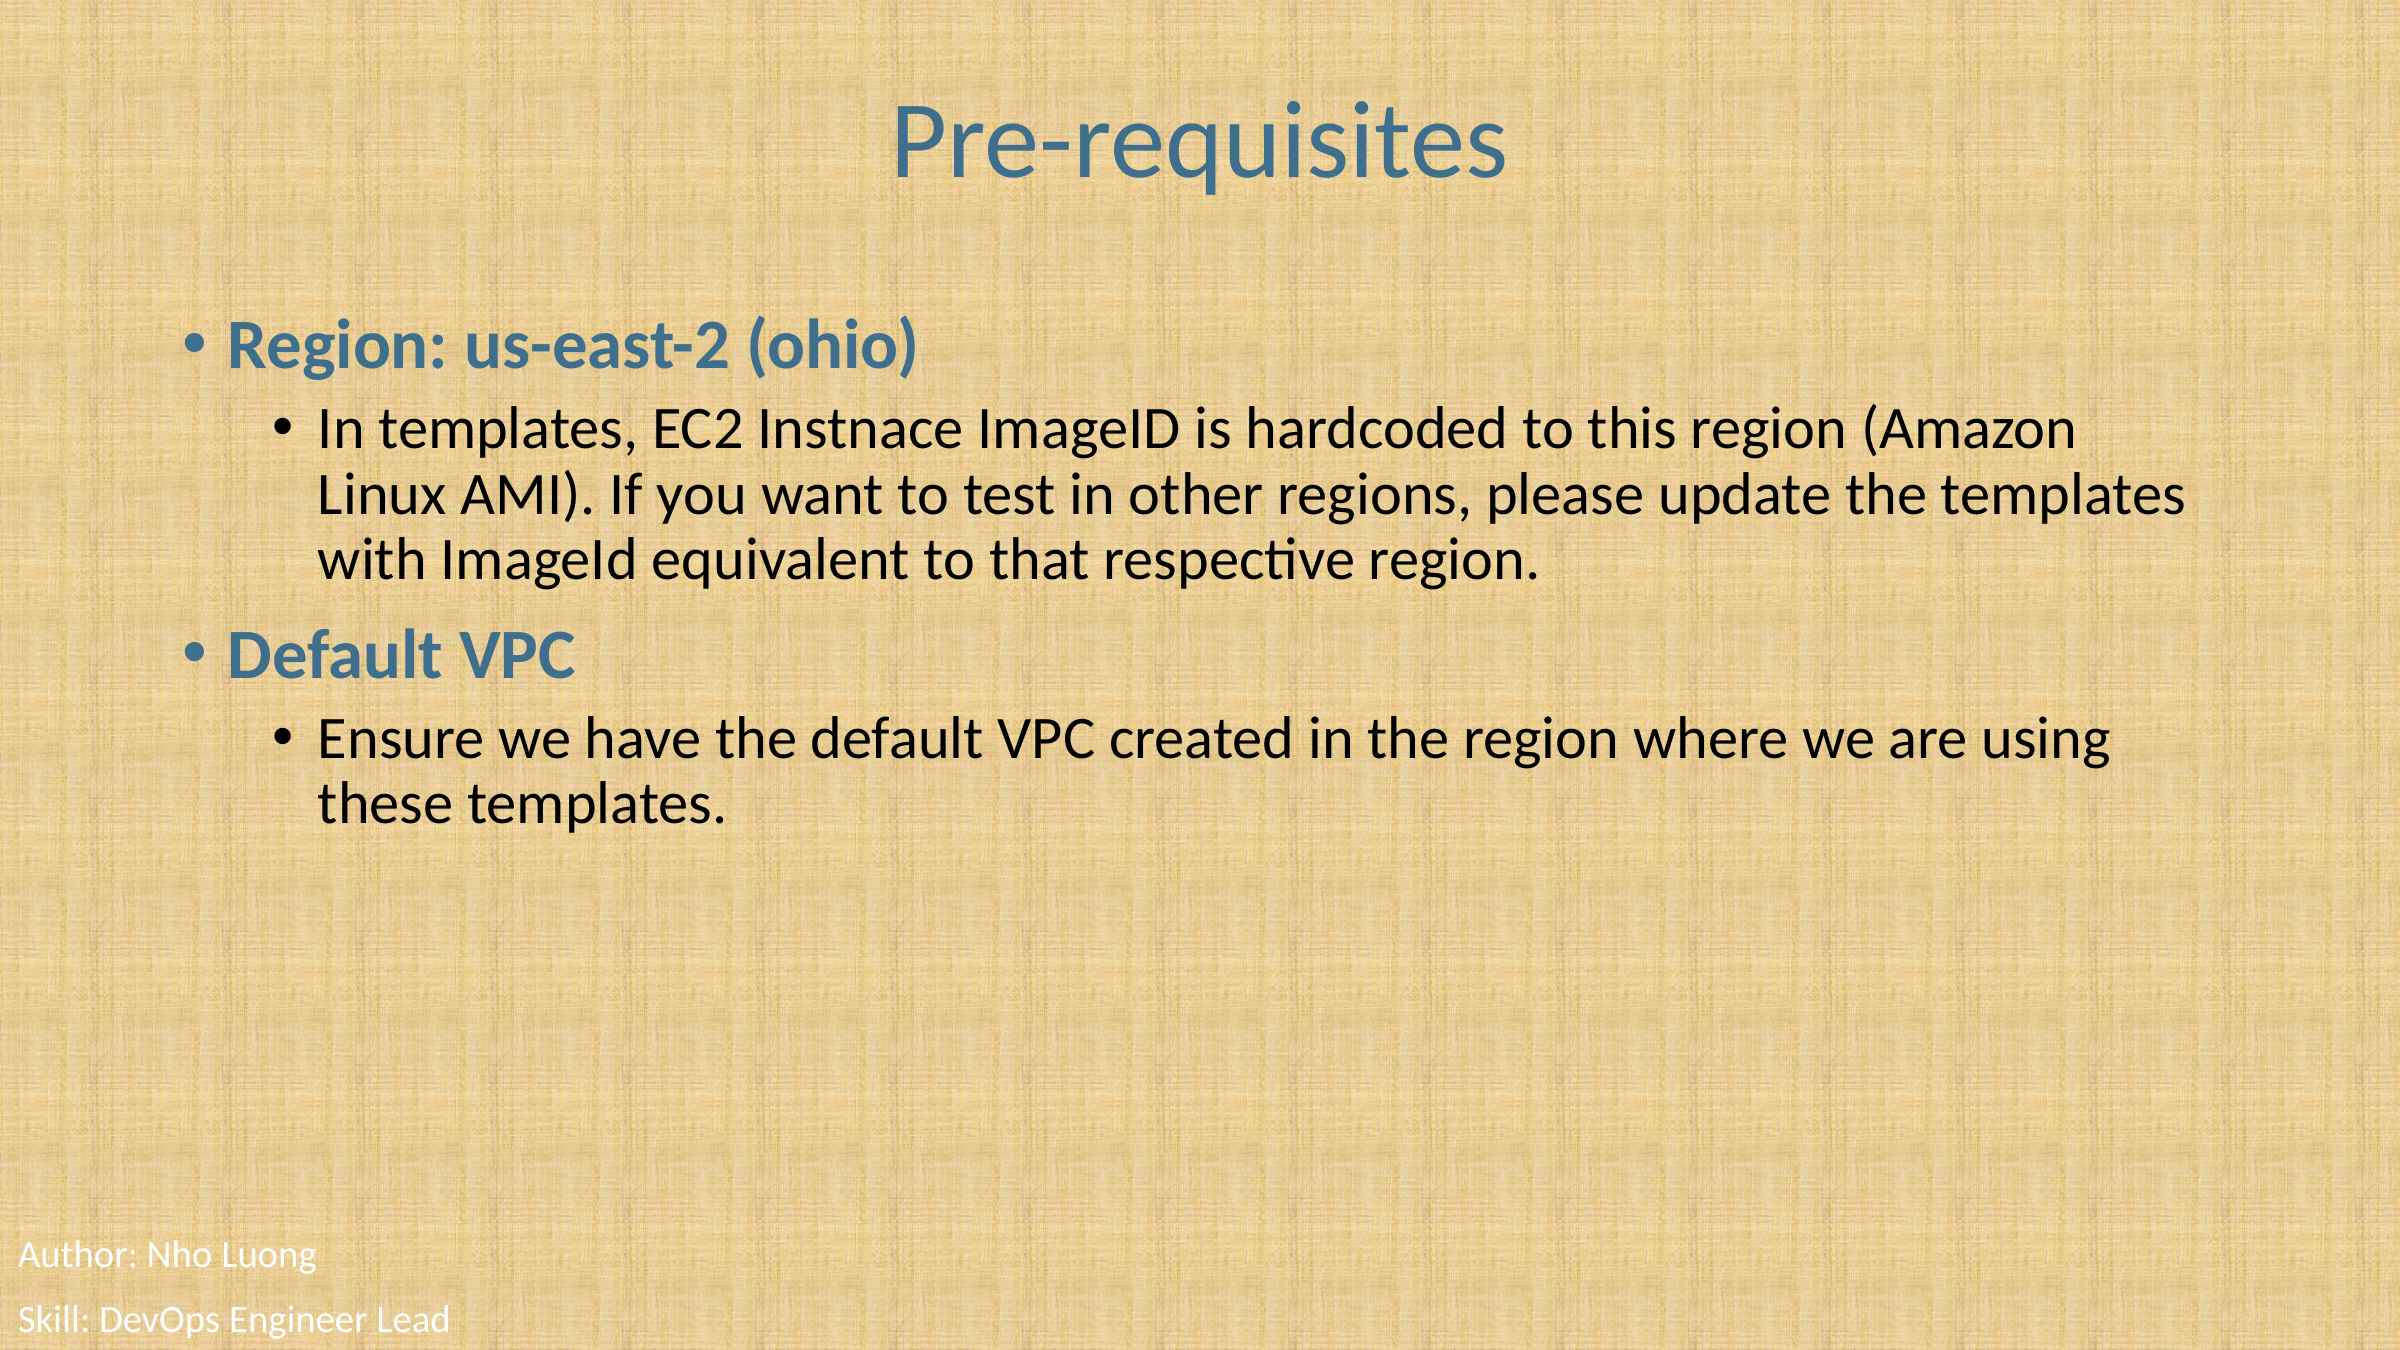

# Pre-requisites
Region: us-east-2 (ohio)
In templates, EC2 Instnace ImageID is hardcoded to this region (Amazon Linux AMI). If you want to test in other regions, please update the templates with ImageId equivalent to that respective region.
Default VPC
Ensure we have the default VPC created in the region where we are using these templates.
Author: Nho Luong
Skill: DevOps Engineer Lead